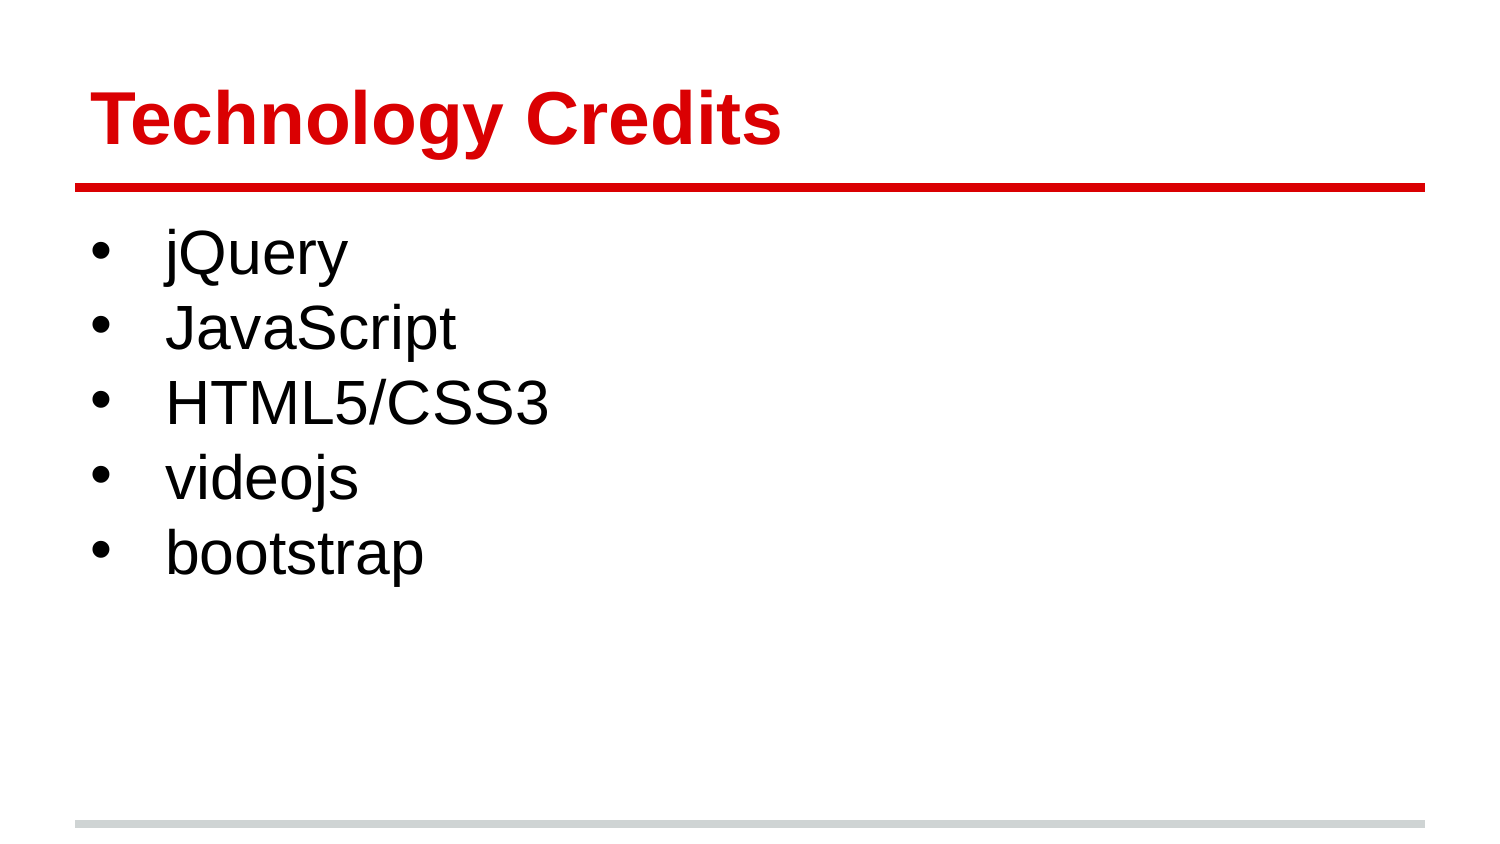

# Technology Credits
jQuery
JavaScript
HTML5/CSS3
videojs
bootstrap